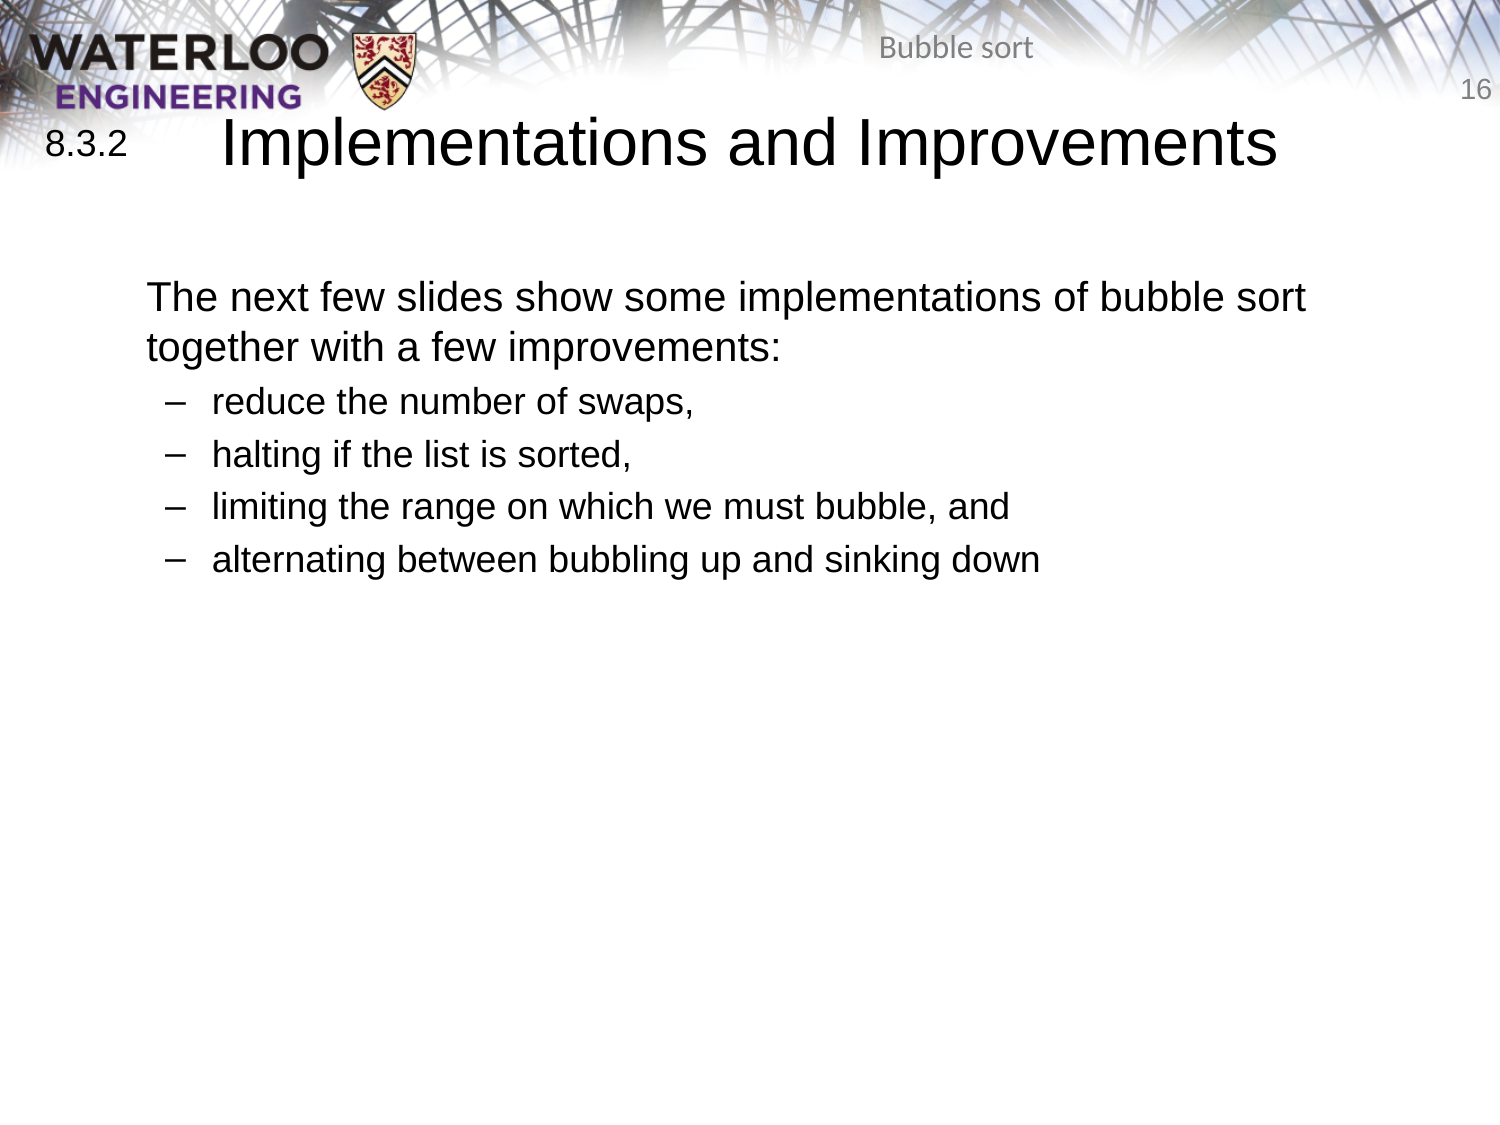

# Implementations and Improvements
8.3.2
	The next few slides show some implementations of bubble sort together with a few improvements:
reduce the number of swaps,
halting if the list is sorted,
limiting the range on which we must bubble, and
alternating between bubbling up and sinking down